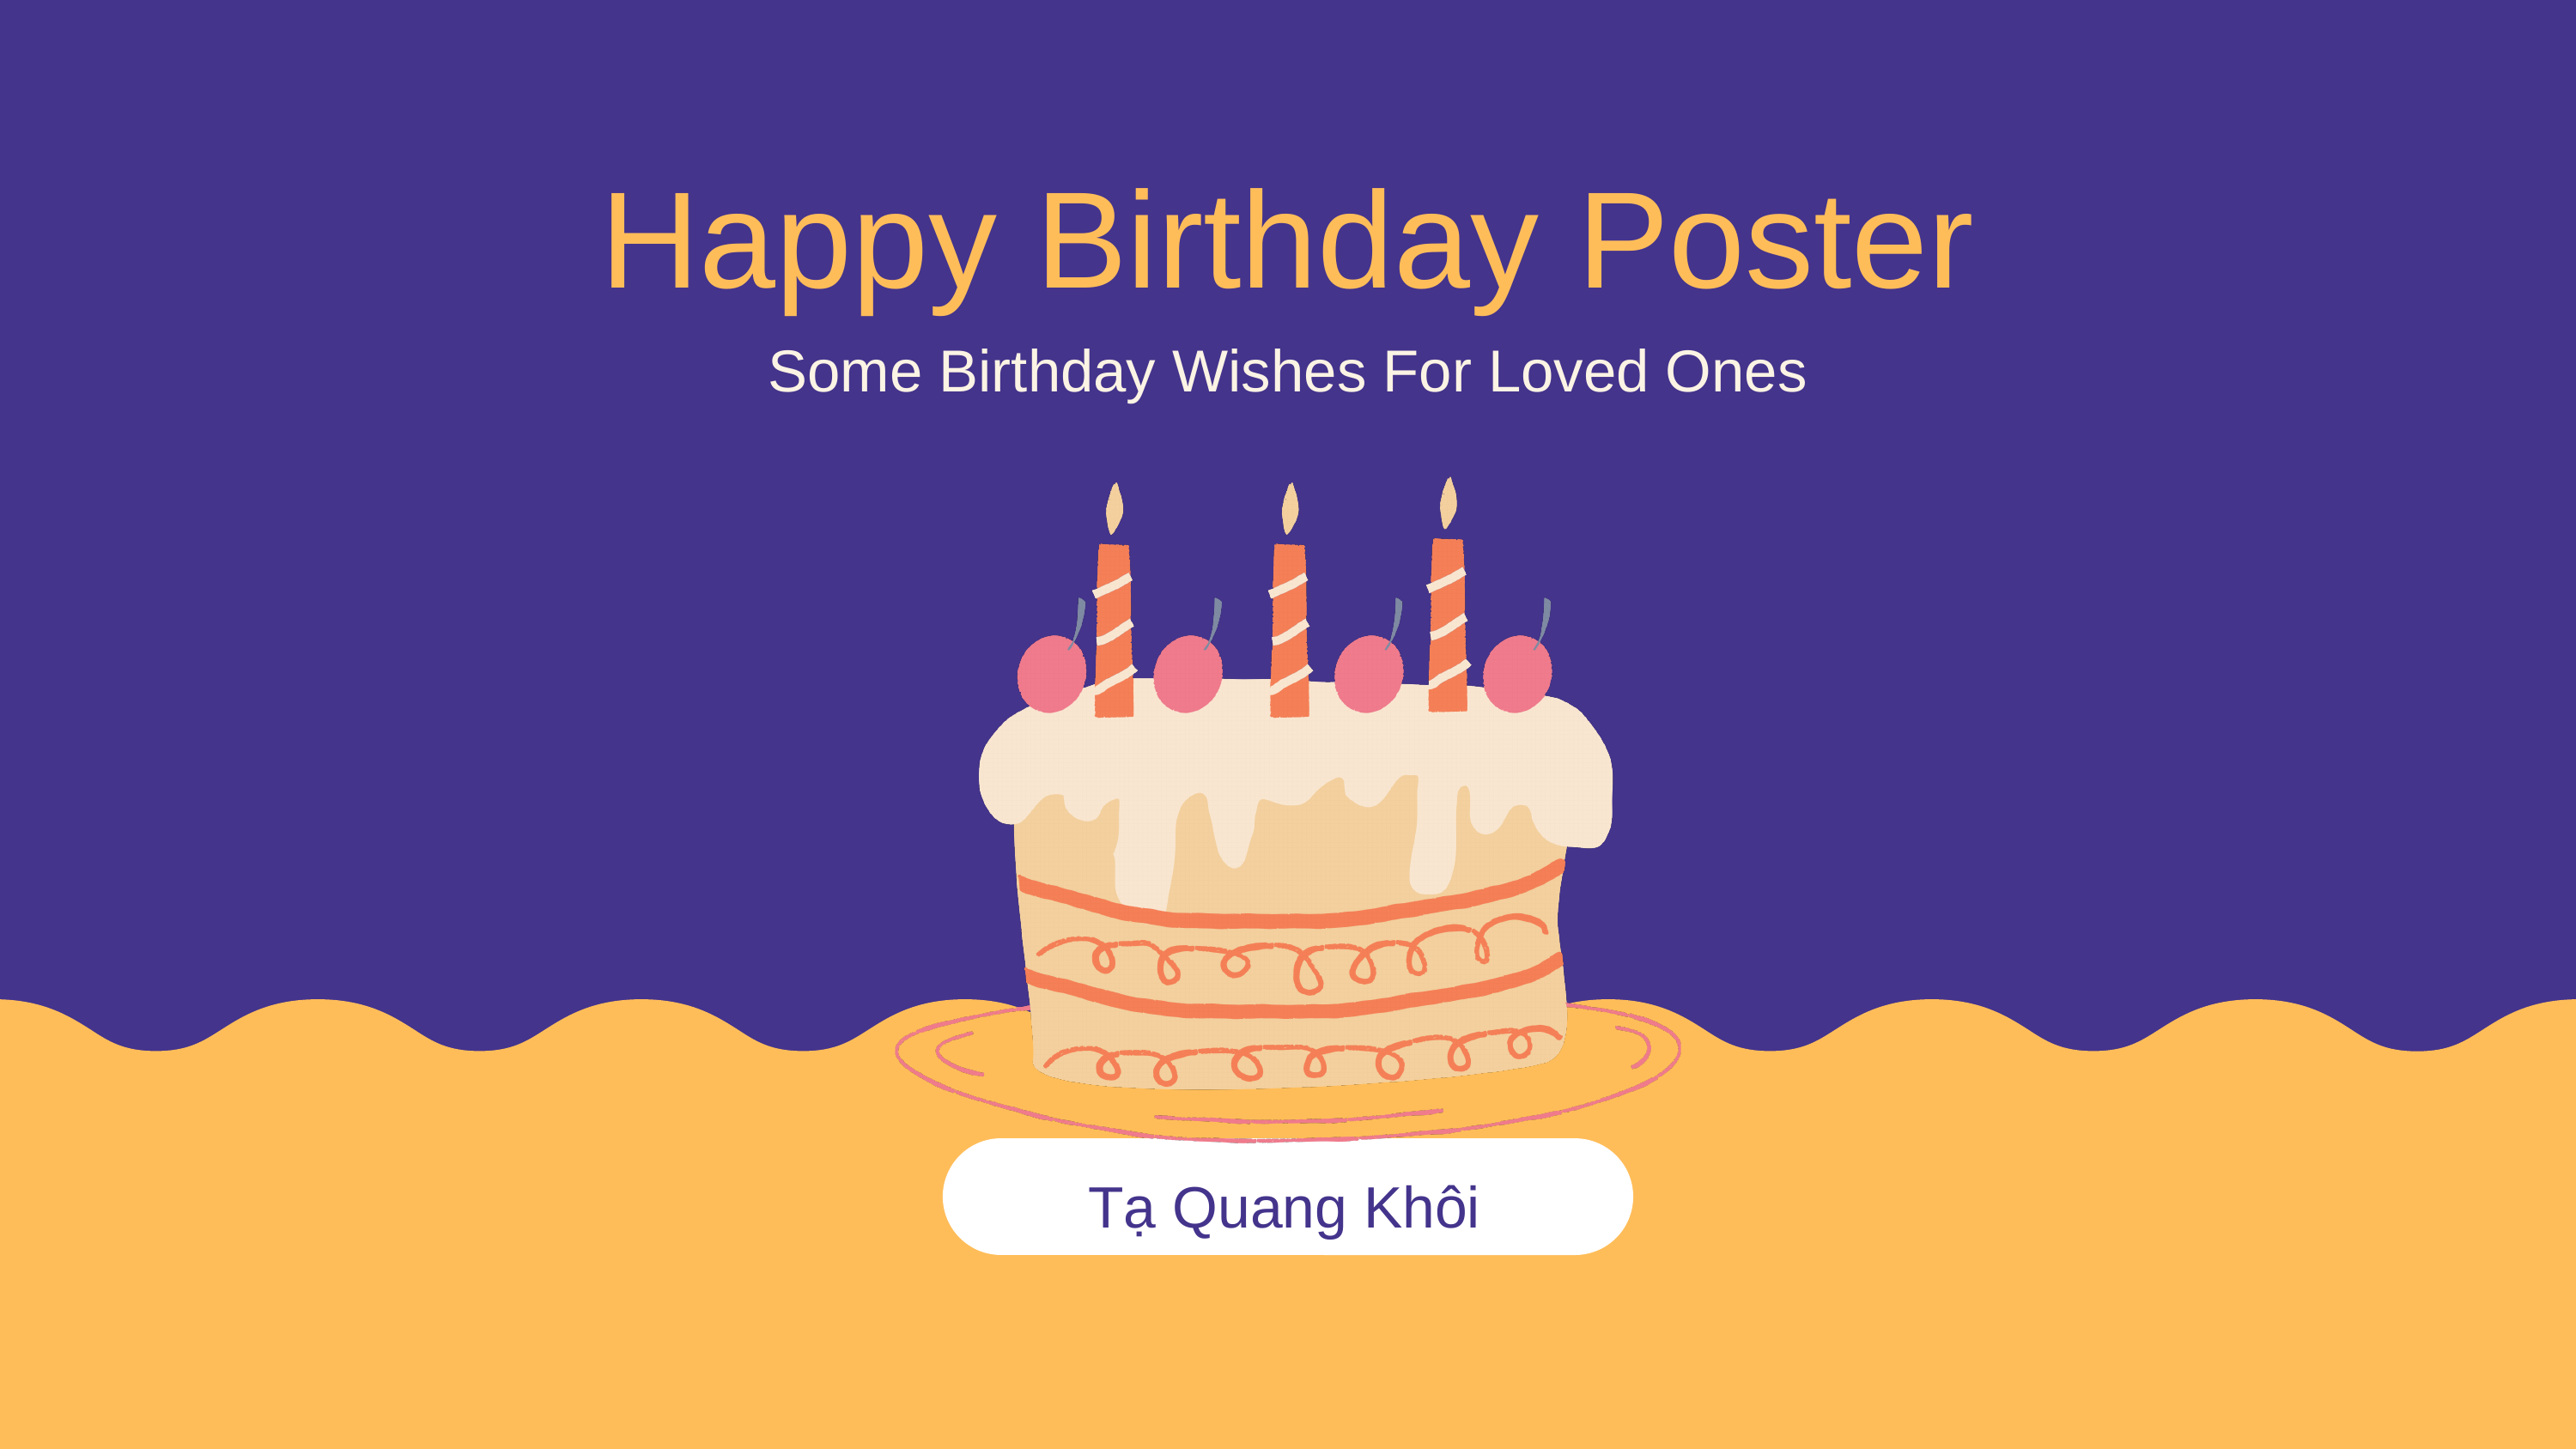

Happy Birthday Poster
Some Birthday Wishes For Loved Ones

Tạ Quang Khôi